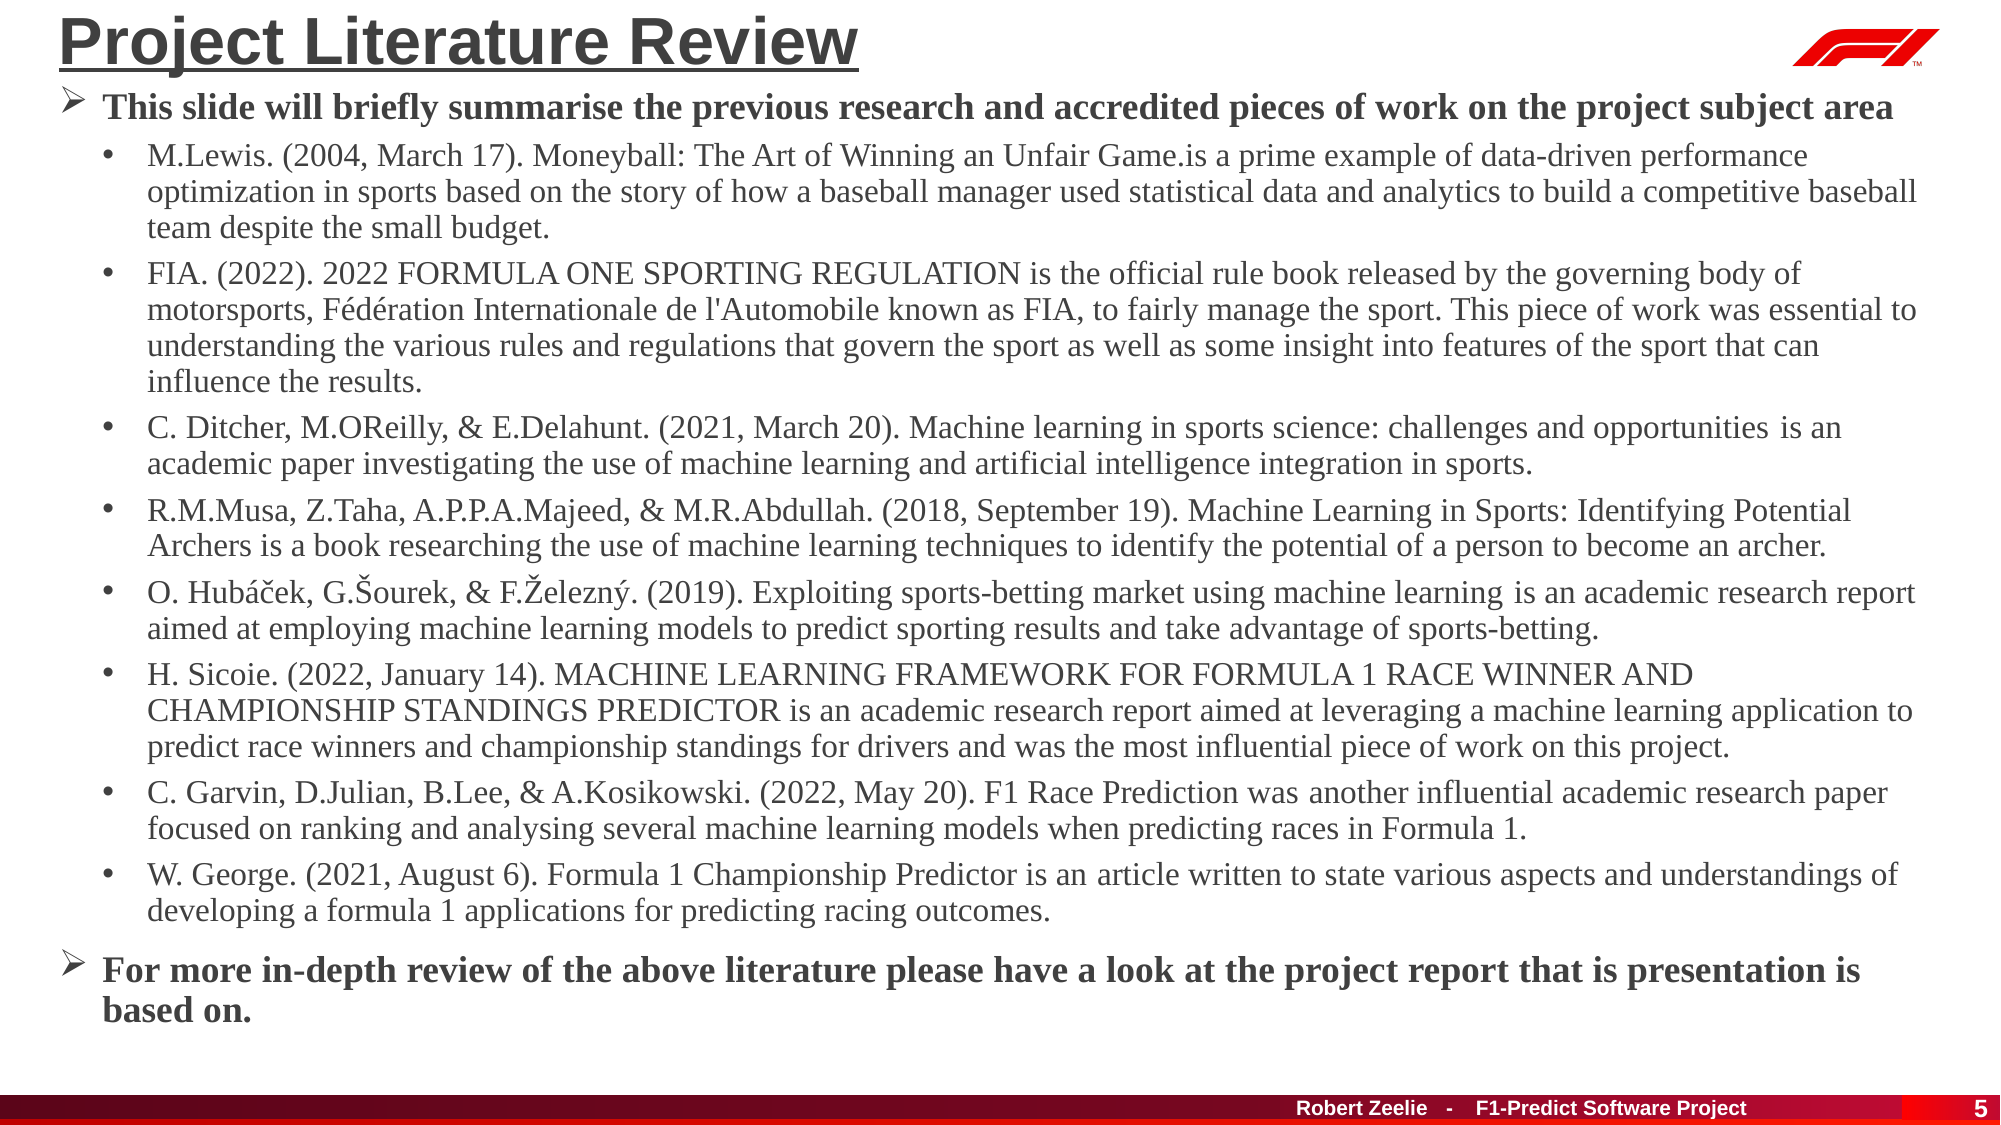

# Project Literature Review
This slide will briefly summarise the previous research and accredited pieces of work on the project subject area
M.Lewis. (2004, March 17). Moneyball: The Art of Winning an Unfair Game.is a prime example of data-driven performance optimization in sports based on the story of how a baseball manager used statistical data and analytics to build a competitive baseball team despite the small budget.
FIA. (2022). 2022 FORMULA ONE SPORTING REGULATION is the official rule book released by the governing body of motorsports, Fédération Internationale de l'Automobile known as FIA, to fairly manage the sport. This piece of work was essential to understanding the various rules and regulations that govern the sport as well as some insight into features of the sport that can influence the results.
C. Ditcher, M.OReilly, & E.Delahunt. (2021, March 20). Machine learning in sports science: challenges and opportunities is an academic paper investigating the use of machine learning and artificial intelligence integration in sports.
R.M.Musa, Z.Taha, A.P.P.A.Majeed, & M.R.Abdullah. (2018, September 19). Machine Learning in Sports: Identifying Potential Archers is a book researching the use of machine learning techniques to identify the potential of a person to become an archer.
O. Hubáček, G.Šourek, & F.Železný. (2019). Exploiting sports-betting market using machine learning is an academic research report aimed at employing machine learning models to predict sporting results and take advantage of sports-betting.
H. Sicoie. (2022, January 14). MACHINE LEARNING FRAMEWORK FOR FORMULA 1 RACE WINNER AND CHAMPIONSHIP STANDINGS PREDICTOR is an academic research report aimed at leveraging a machine learning application to predict race winners and championship standings for drivers and was the most influential piece of work on this project.
C. Garvin, D.Julian, B.Lee, & A.Kosikowski. (2022, May 20). F1 Race Prediction was another influential academic research paper focused on ranking and analysing several machine learning models when predicting races in Formula 1.
W. George. (2021, August 6). Formula 1 Championship Predictor is an article written to state various aspects and understandings of developing a formula 1 applications for predicting racing outcomes.
For more in-depth review of the above literature please have a look at the project report that is presentation is based on.
5